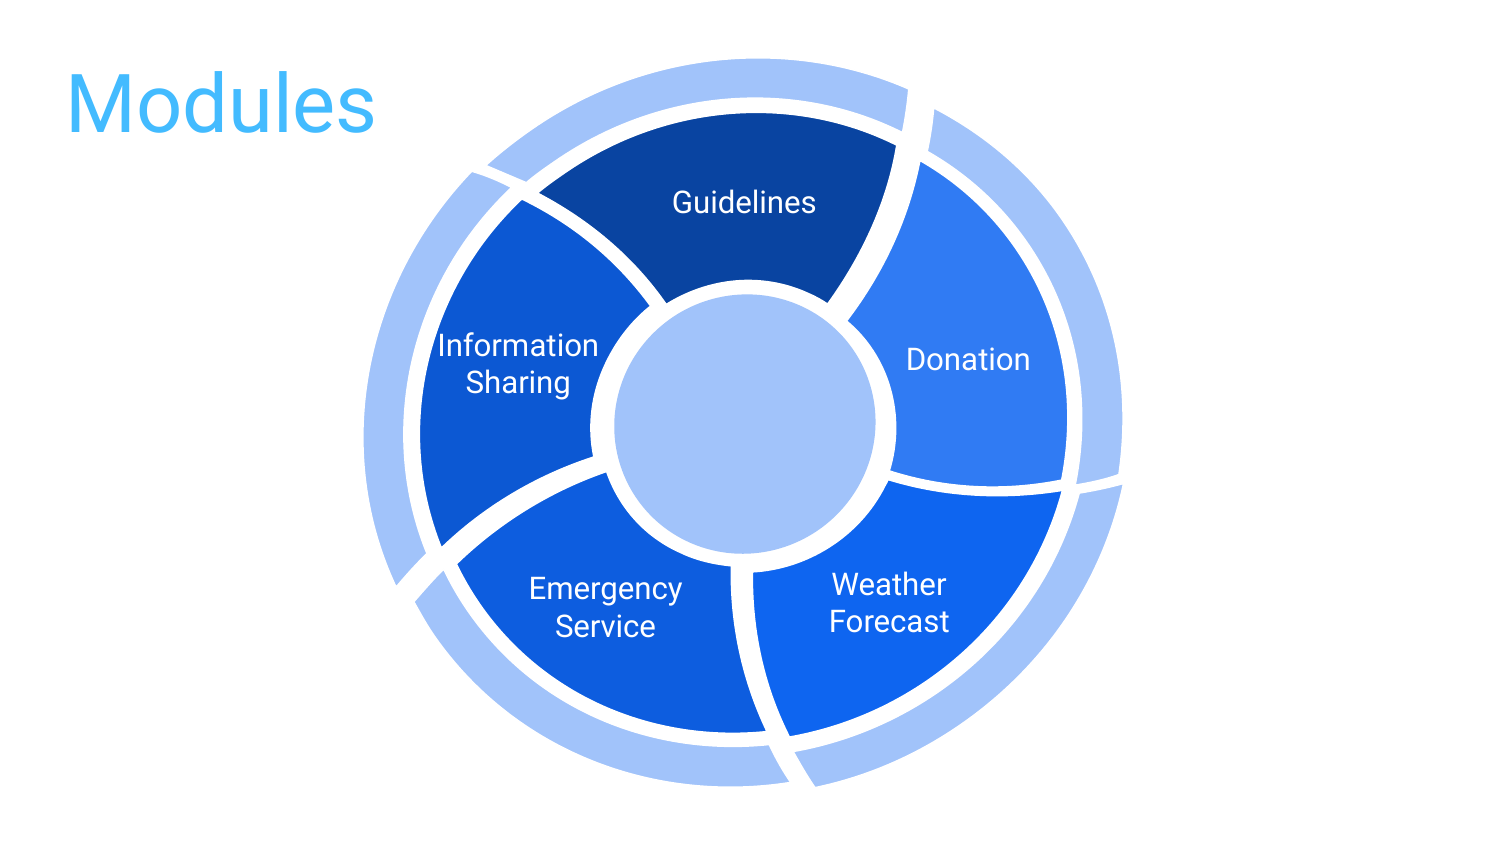

Guidelines
# Modules

Donation

Information
Sharing

Weather
Forecast

Emergency Service